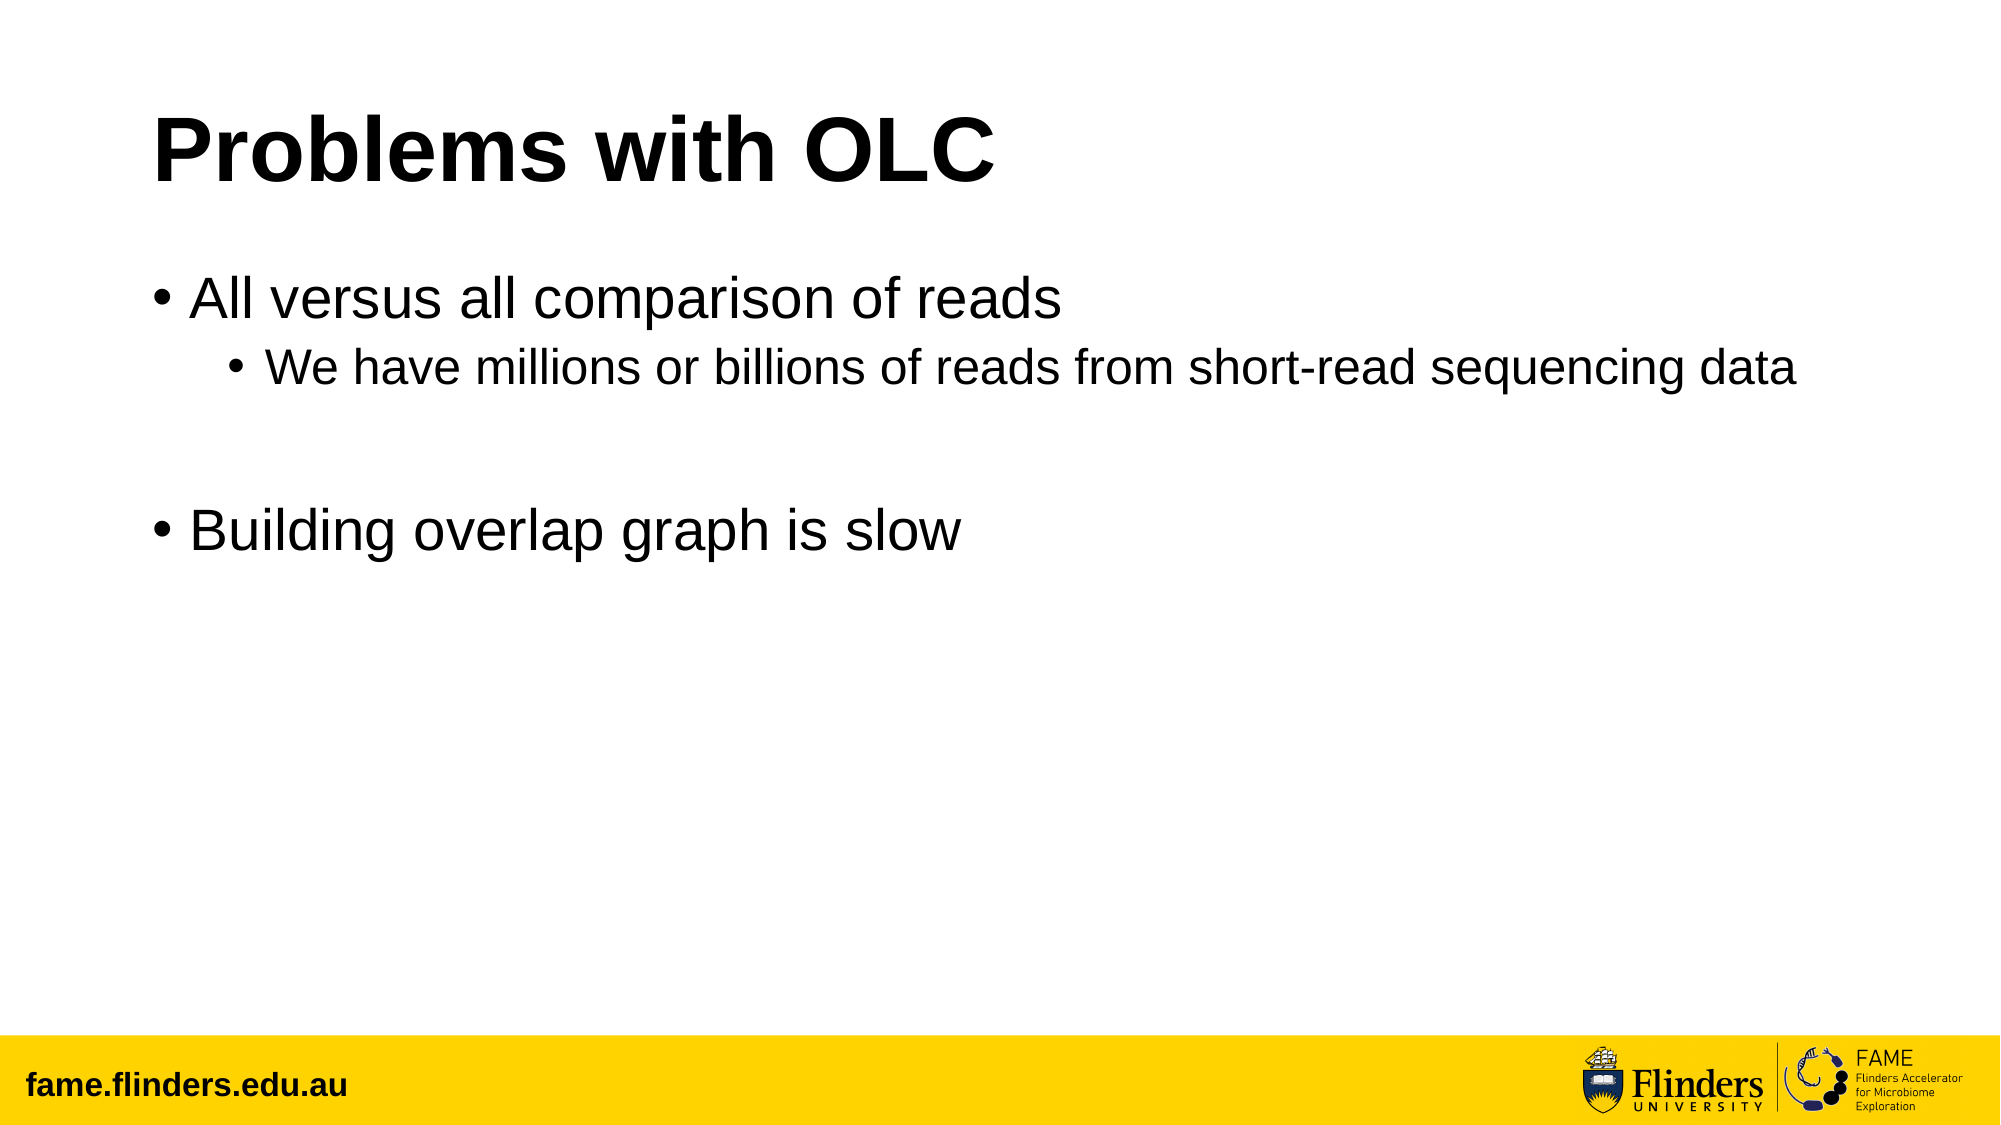

# Problems with OLC
All versus all comparison of reads
We have millions or billions of reads from short-read sequencing data

Building overlap graph is slow